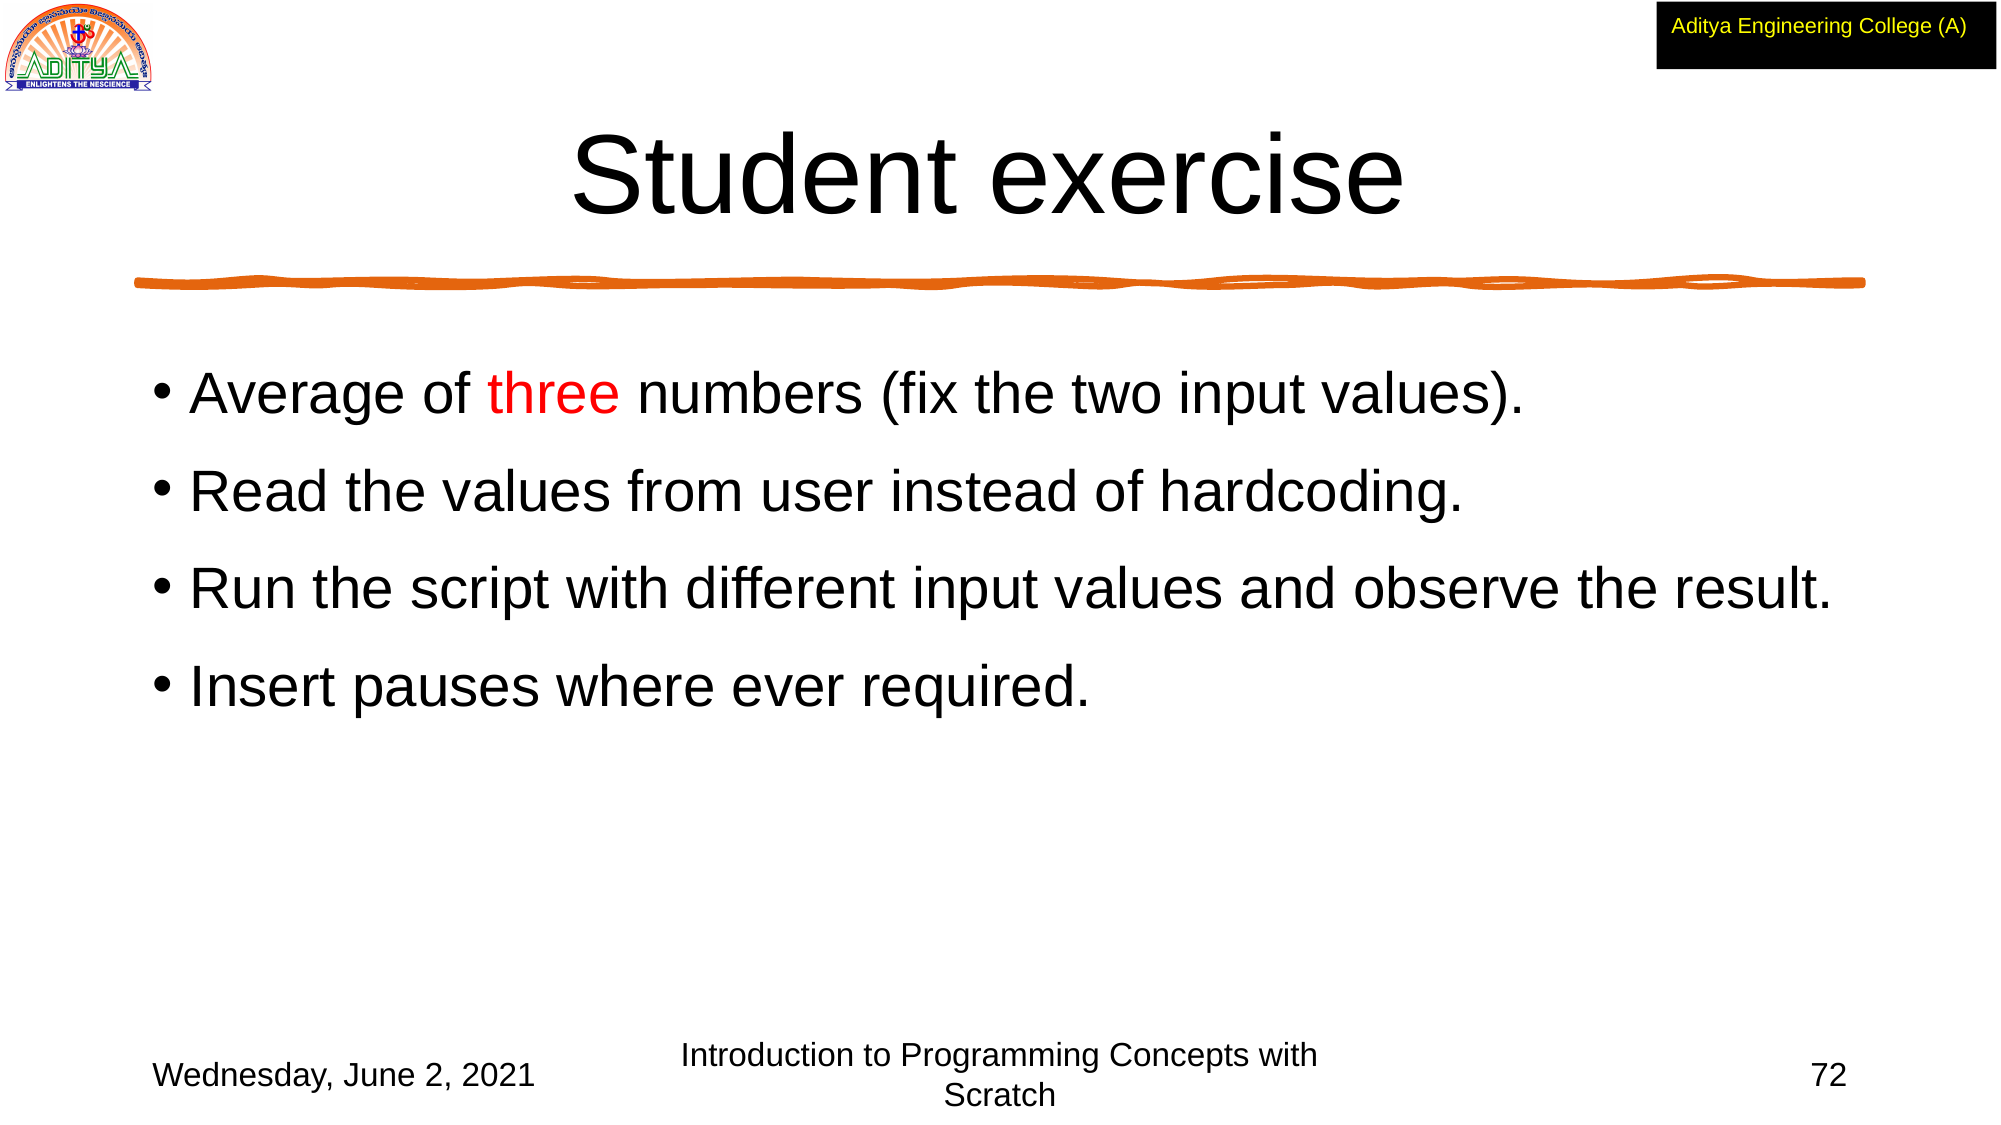

# Student exercise
Average of three numbers (fix the two input values).
Read the values from user instead of hardcoding.
Run the script with different input values and observe the result.
Insert pauses where ever required.
Wednesday, June 2, 2021
Introduction to Programming Concepts with Scratch
72